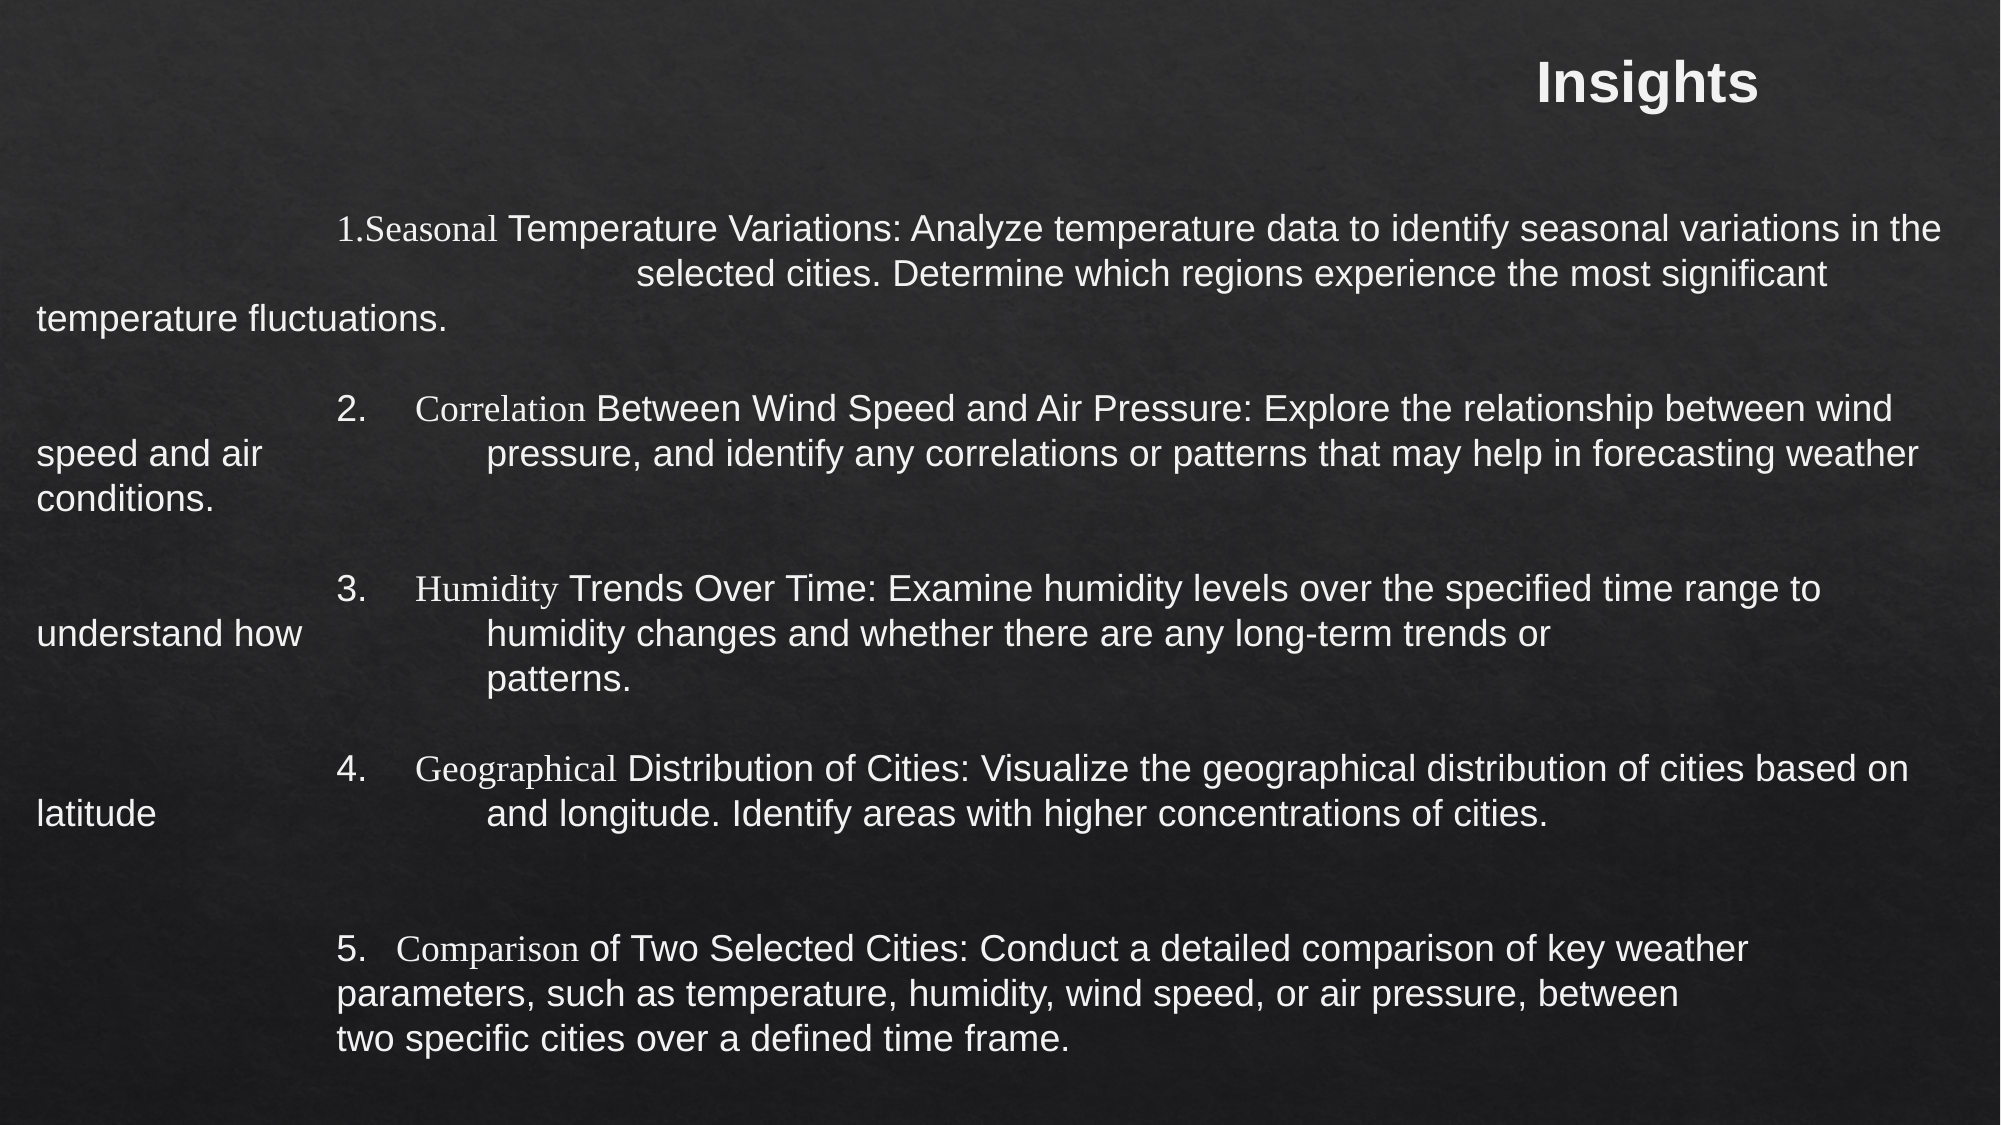

Insights

		1.Seasonal Temperature Variations: Analyze temperature data to identify seasonal variations in the 				selected cities. Determine which regions experience the most significant temperature fluctuations.

		2.     Correlation Between Wind Speed and Air Pressure: Explore the relationship between wind speed and air 		pressure, and identify any correlations or patterns that may help in forecasting weather conditions.

		3.     Humidity Trends Over Time: Examine humidity levels over the specified time range to understand how 		humidity changes and whether there are any long-term trends or
			patterns.

		4.     Geographical Distribution of Cities: Visualize the geographical distribution of cities based on latitude 			and longitude. Identify areas with higher concentrations of cities.

		5.   Comparison of Two Selected Cities: Conduct a detailed comparison of key weather
		parameters, such as temperature, humidity, wind speed, or air pressure, between
		two specific cities over a defined time frame.